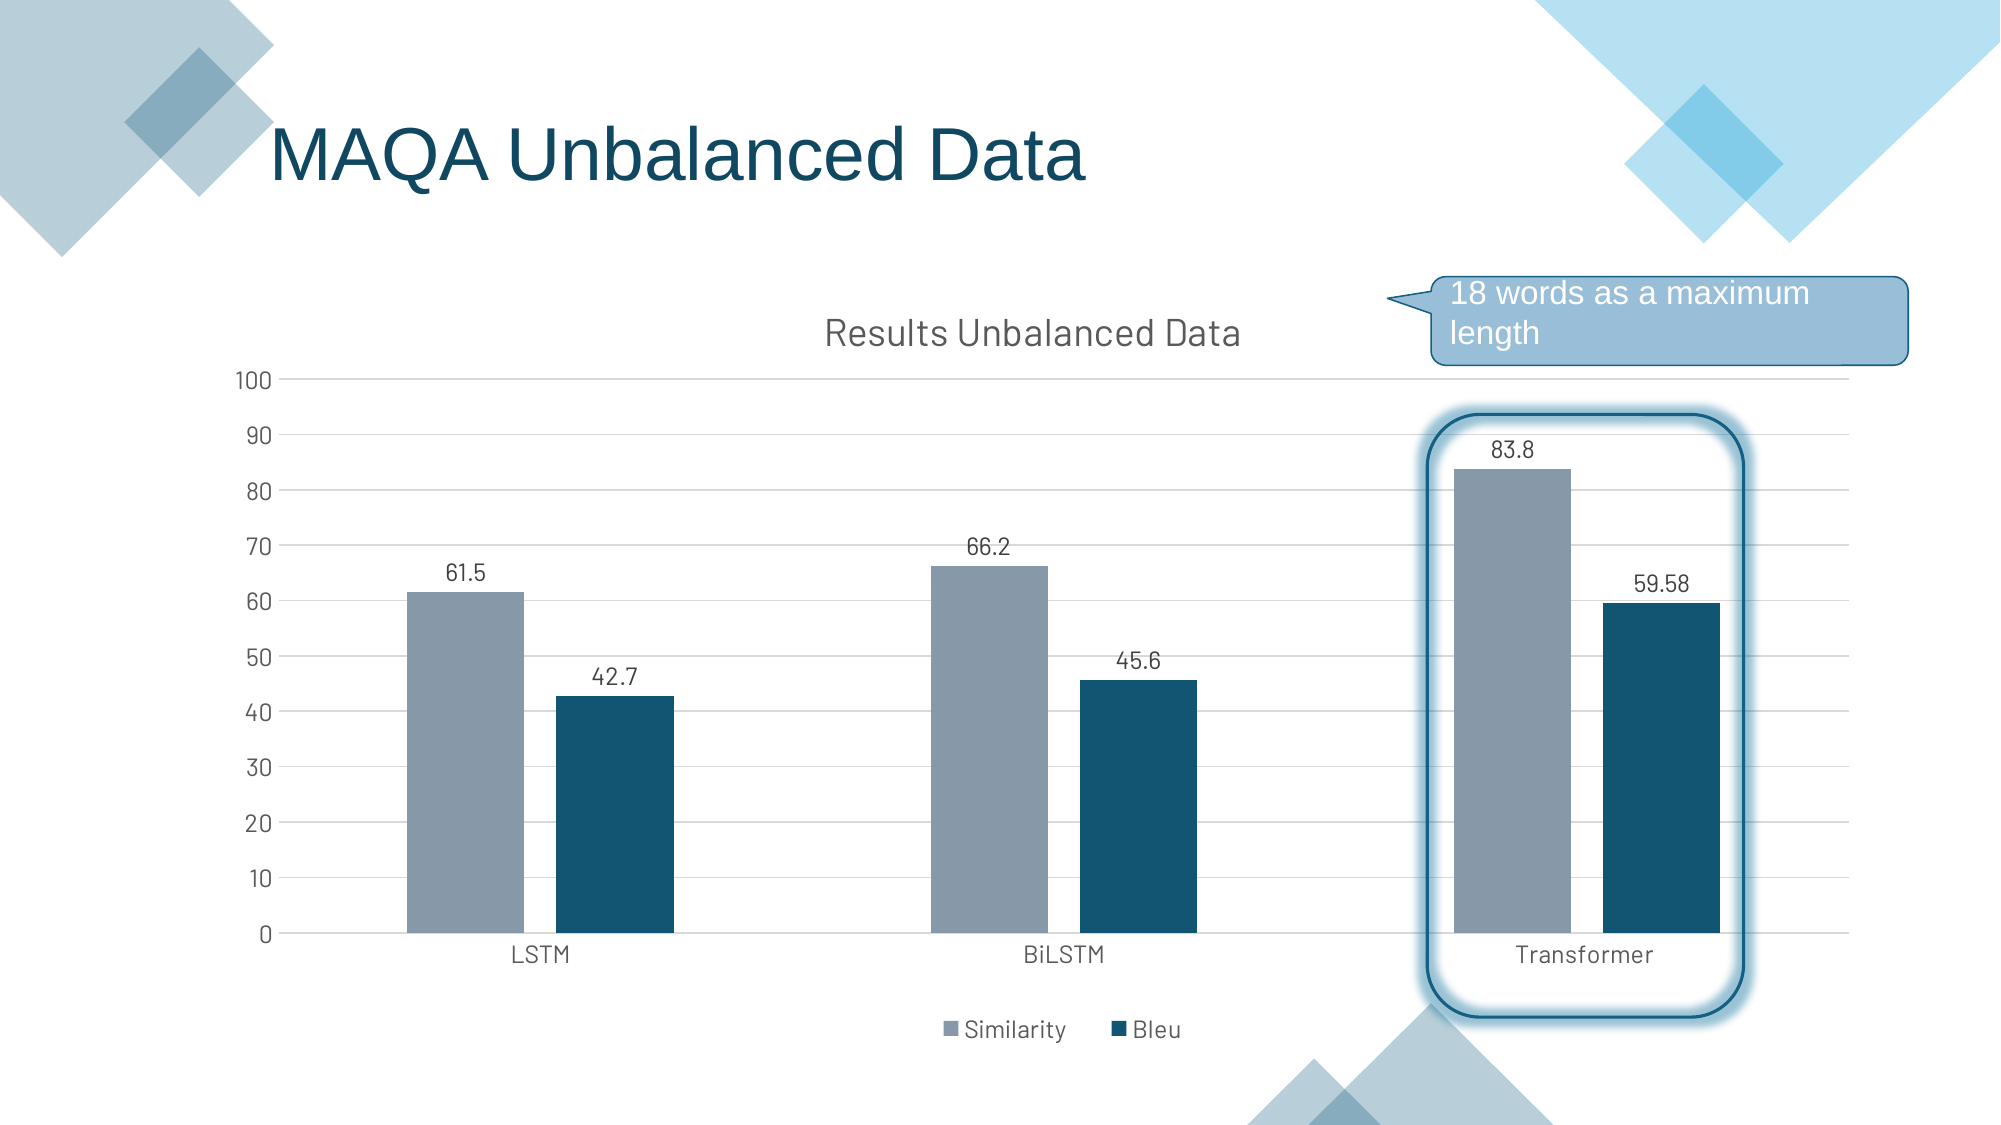

MAQA Unbalanced Data

18 words as a maximum length

### Chart: Results Unbalanced Data

| Category | Similarity | Bleu |
|---|---|---|
| LSTM | 61.5 | 42.7 |
| BiLSTM | 66.2 | 45.6 |
| Transformer  | 83.8 | 59.58 |